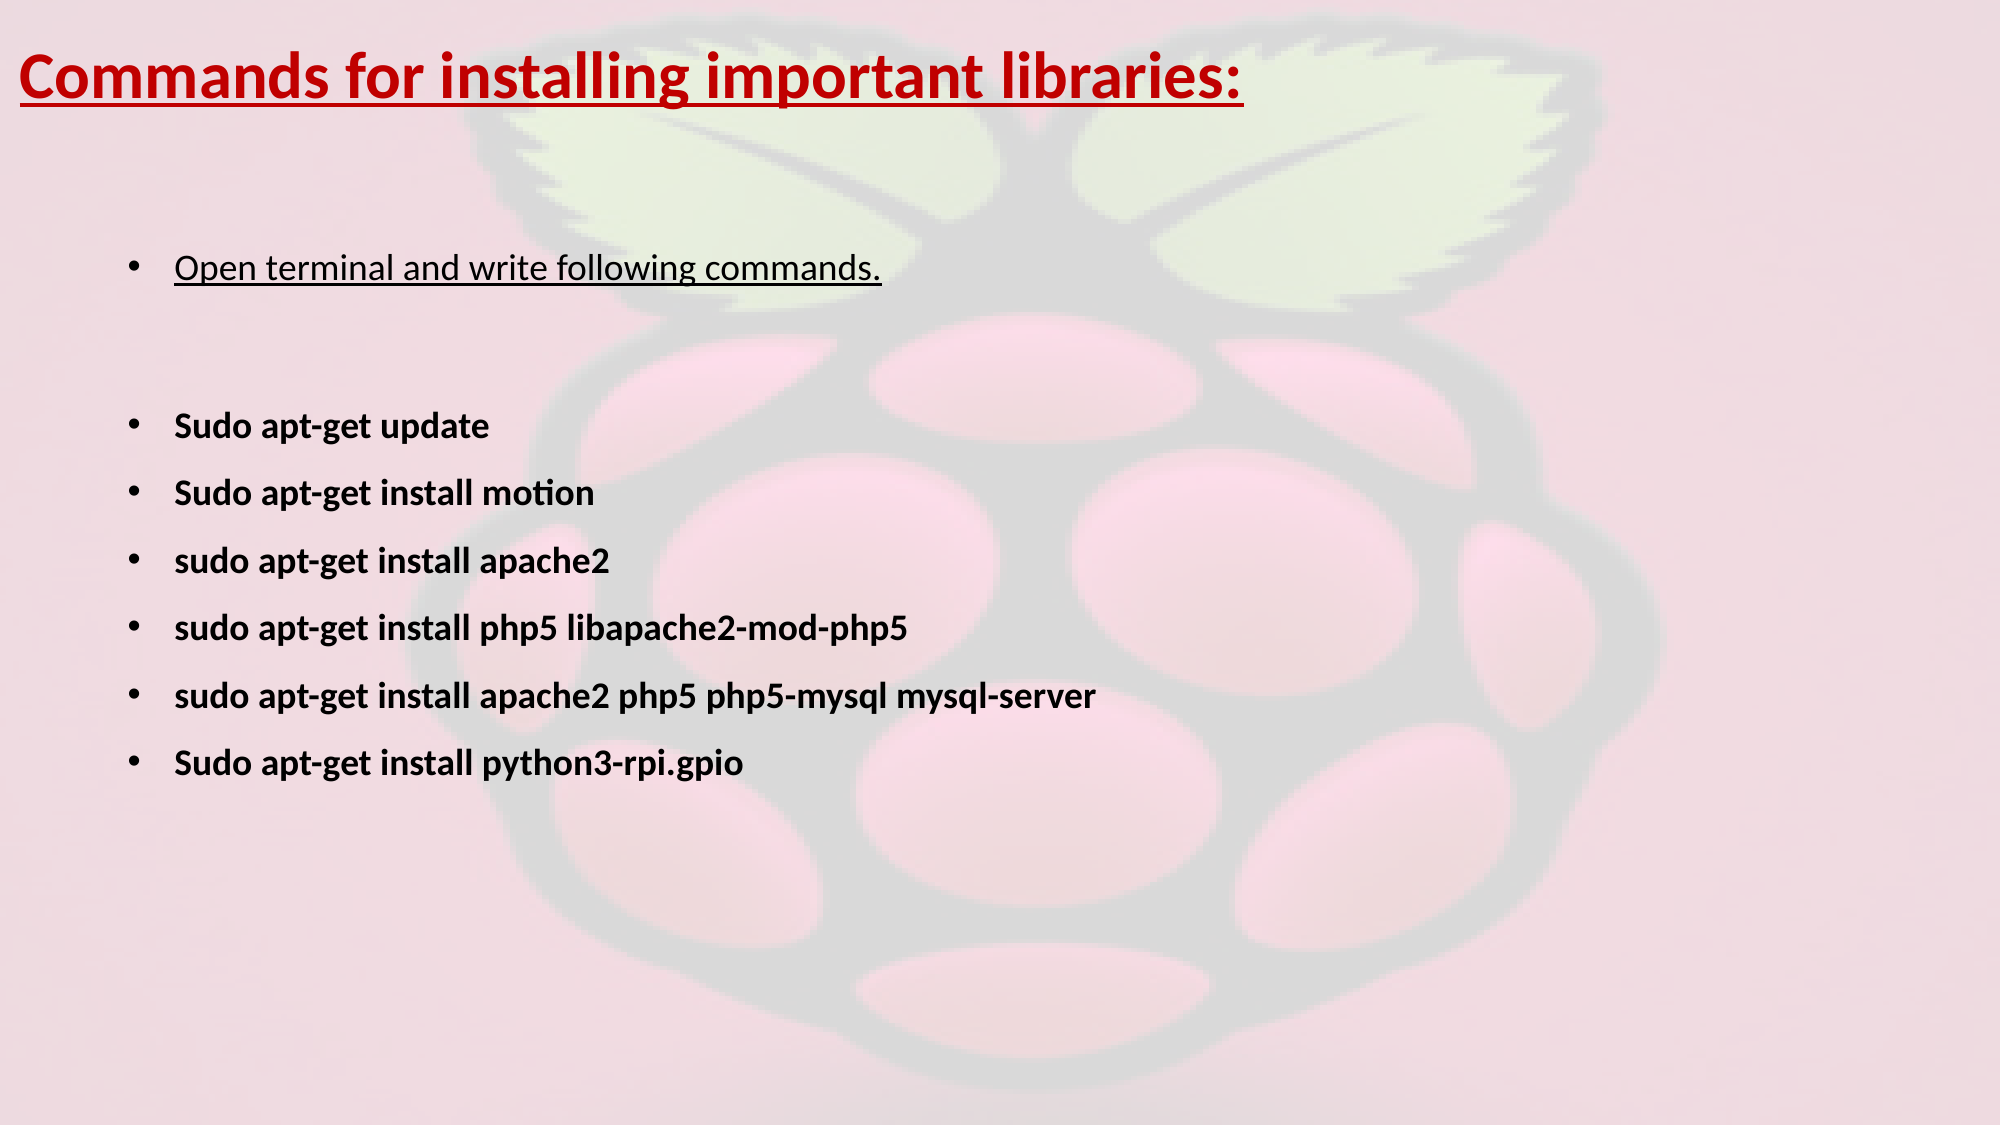

Commands for installing important libraries:
Open terminal and write following commands.

Sudo apt-get update
Sudo apt-get install motion
sudo apt-get install apache2
sudo apt-get install php5 libapache2-mod-php5
sudo apt-get install apache2 php5 php5-mysql mysql-server
Sudo apt-get install python3-rpi.gpio